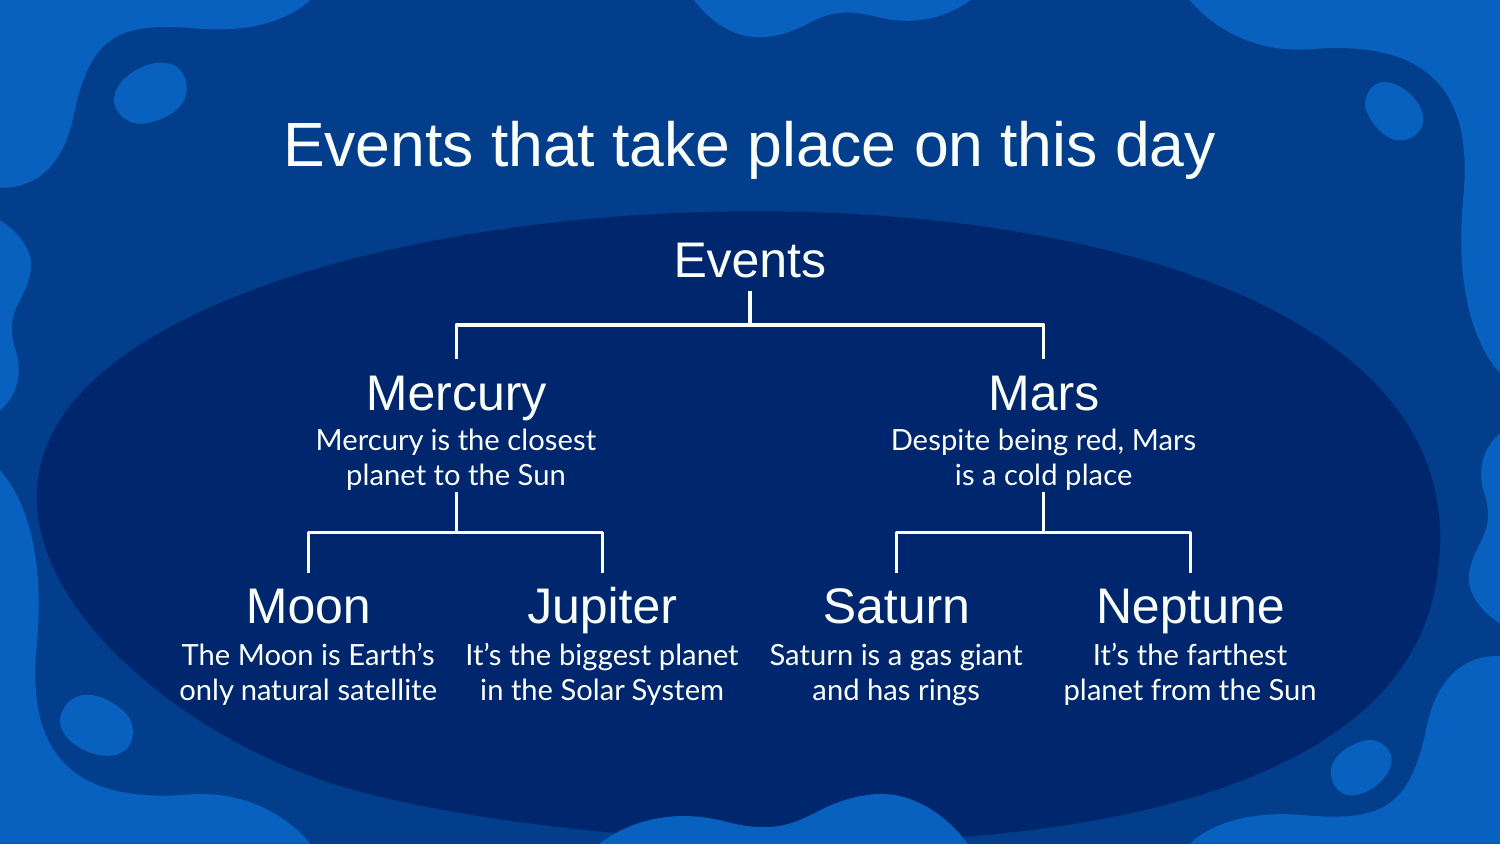

# Events that take place on this day
Events
Mercury
Mars
Mercury is the closest planet to the Sun
Despite being red, Mars is a cold place
Jupiter
Saturn
Neptune
Moon
The Moon is Earth’s only natural satellite
It’s the farthest planet from the Sun
It’s the biggest planet in the Solar System
Saturn is a gas giant and has rings